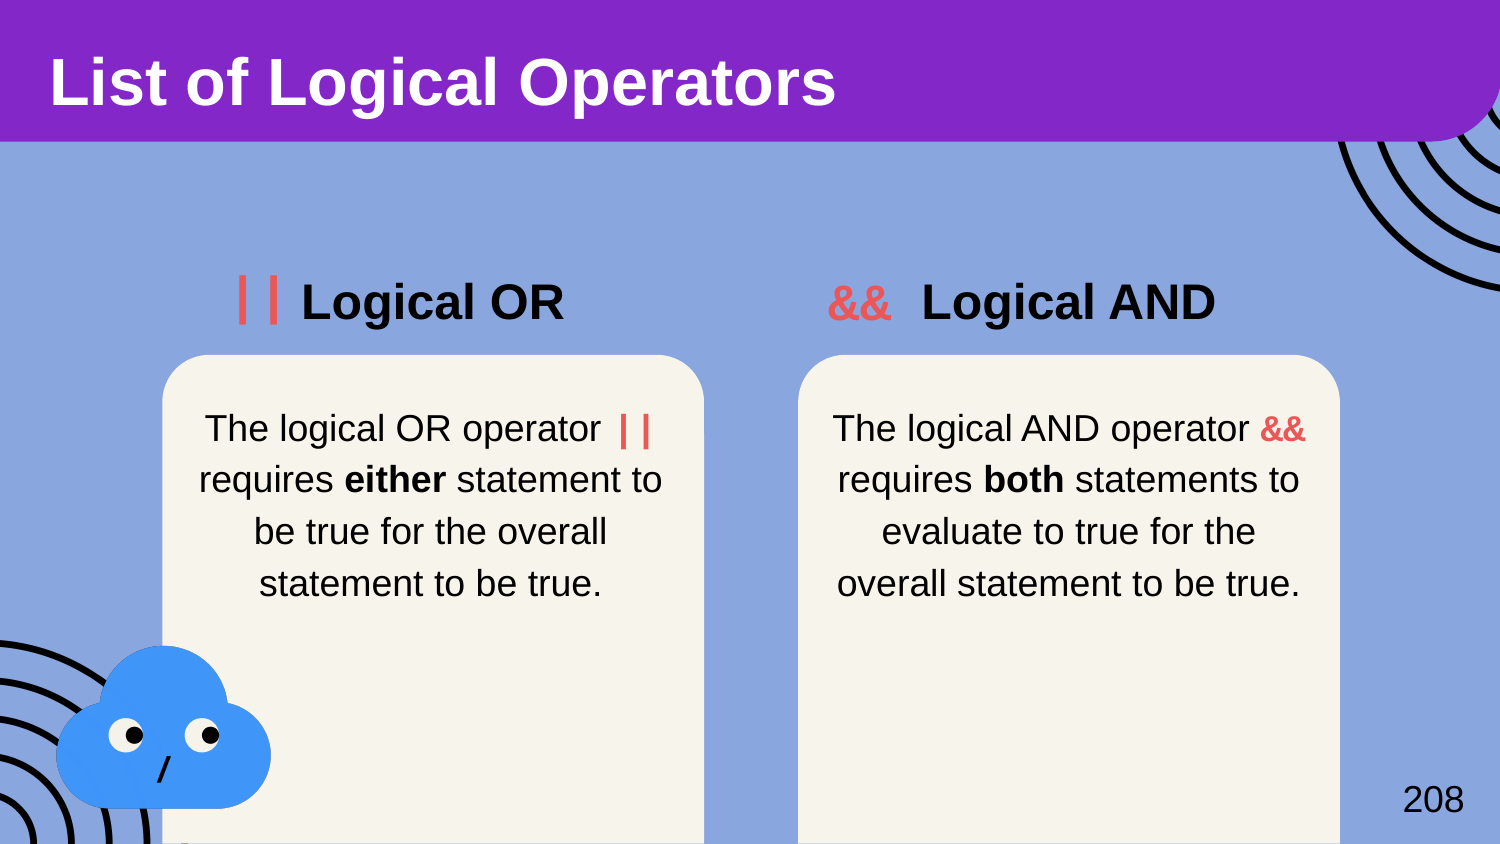

# List of Logical Operators
Logical OR
Logical AND
||

&&
The logical OR operator || requires either statement to be true for the overall statement to be true.
The logical AND operator && requires both statements to evaluate to true for the overall statement to be true.